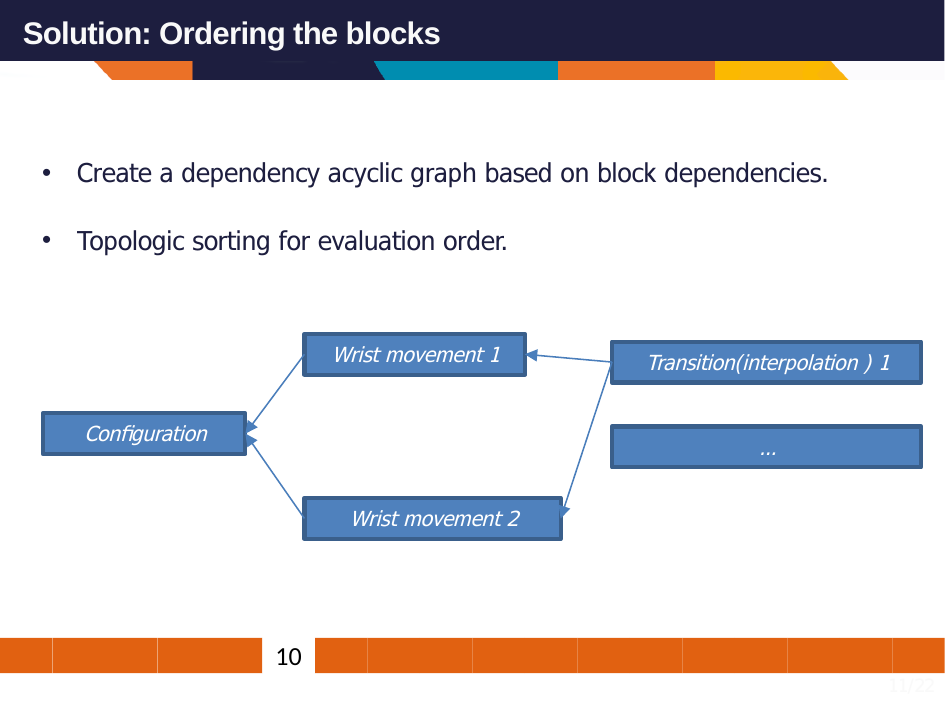

Solution: Ordering the blocks
Create a dependency acyclic graph based on block dependencies.

Topologic sorting for evaluation order.
Wrist movement 1
Transition(interpolation ) 1
Configuration
…
Wrist movement 2

10

11/22